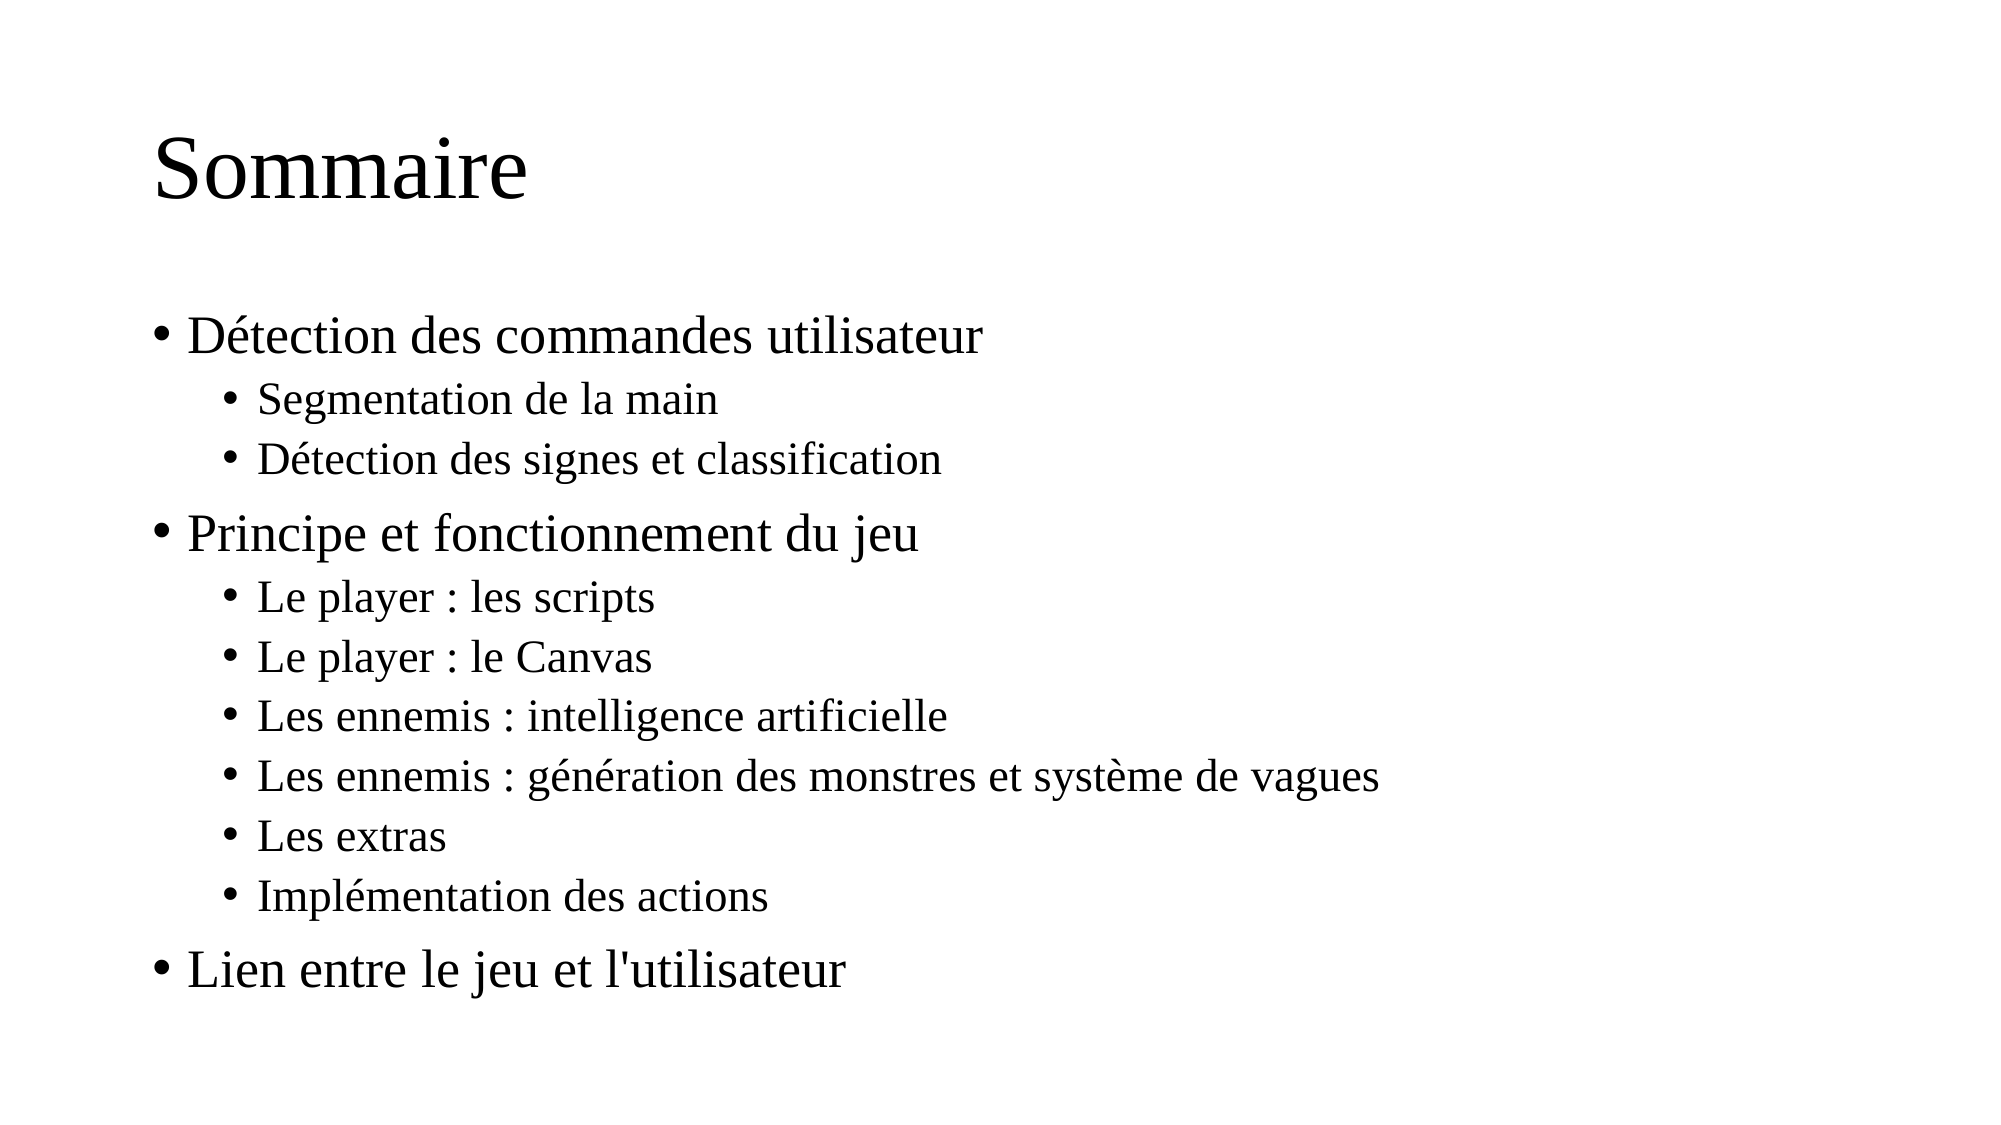

# Sommaire
Détection des commandes utilisateur
Segmentation de la main
Détection des signes et classification
Principe et fonctionnement du jeu
Le player : les scripts
Le player : le Canvas
Les ennemis : intelligence artificielle
Les ennemis : génération des monstres et système de vagues
Les extras
Implémentation des actions
Lien entre le jeu et l'utilisateur